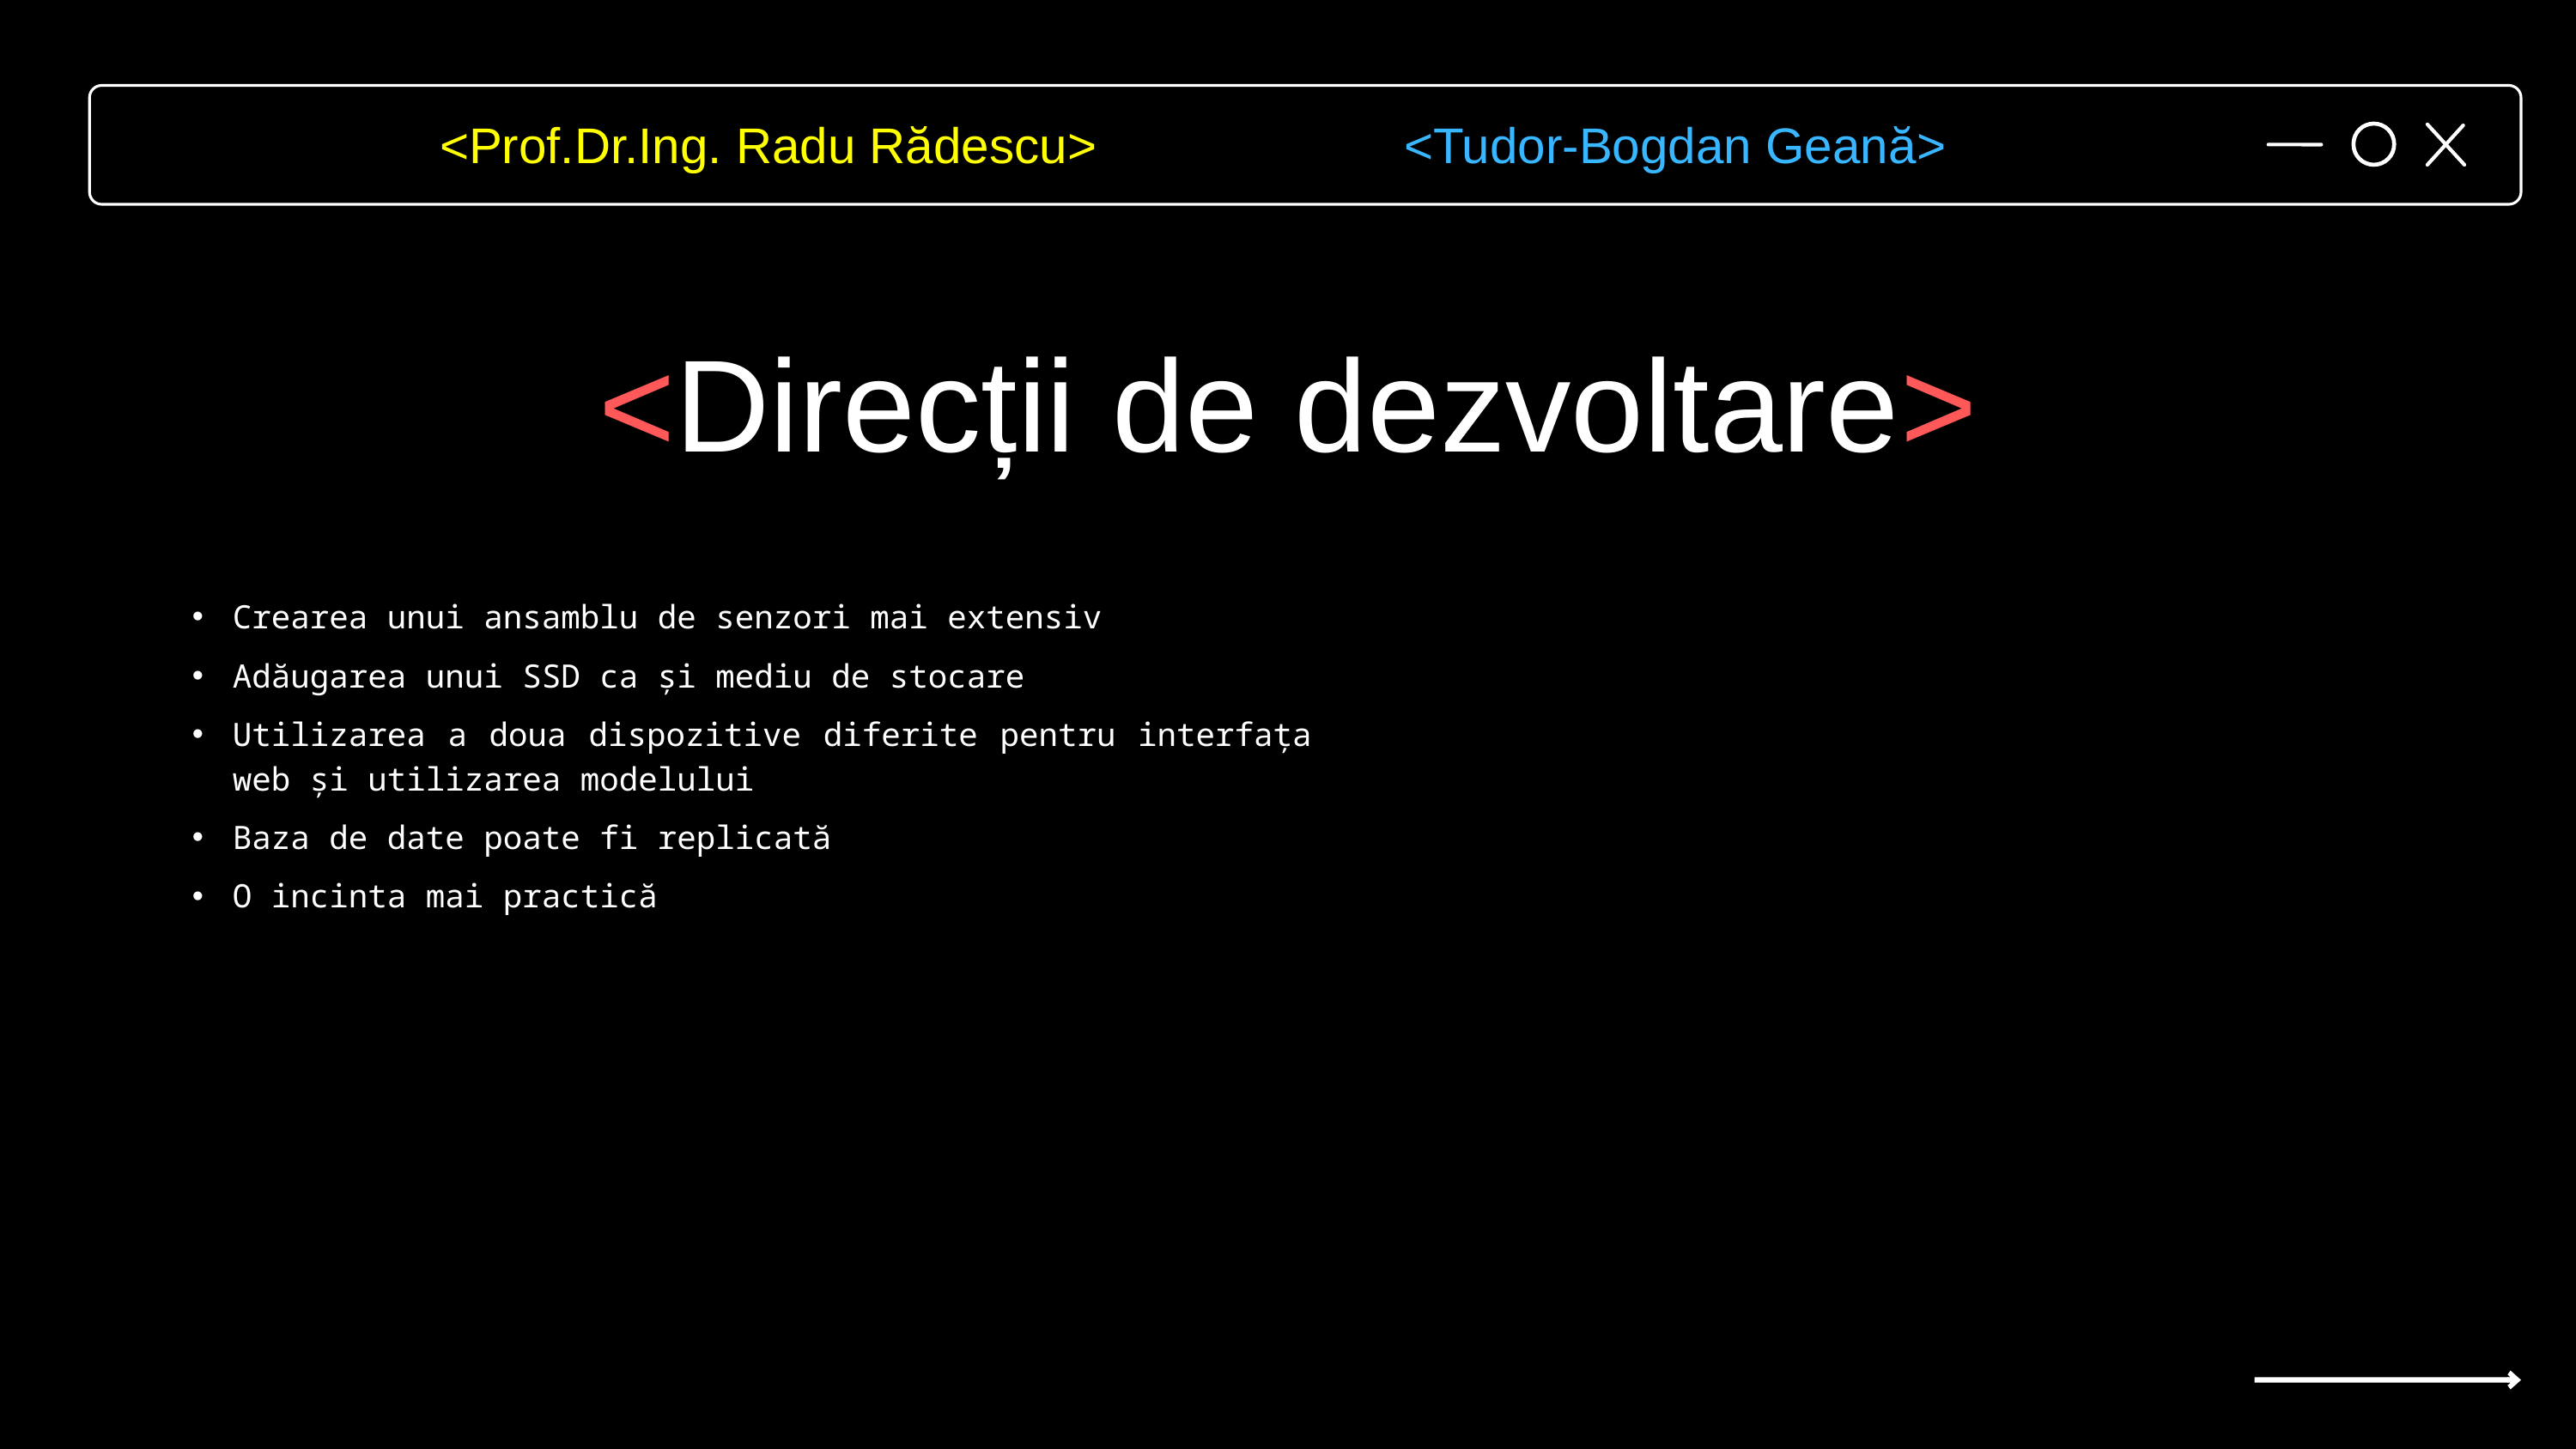

<Prof.Dr.Ing. Radu Rădescu>                      <Tudor-Bogdan Geană>
<Direcții de dezvoltare>
Crearea unui ansamblu de senzori mai extensiv
Adăugarea unui SSD ca și mediu de stocare
Utilizarea a doua dispozitive diferite pentru interfața web și utilizarea modelului
Baza de date poate fi replicată
O incinta mai practică